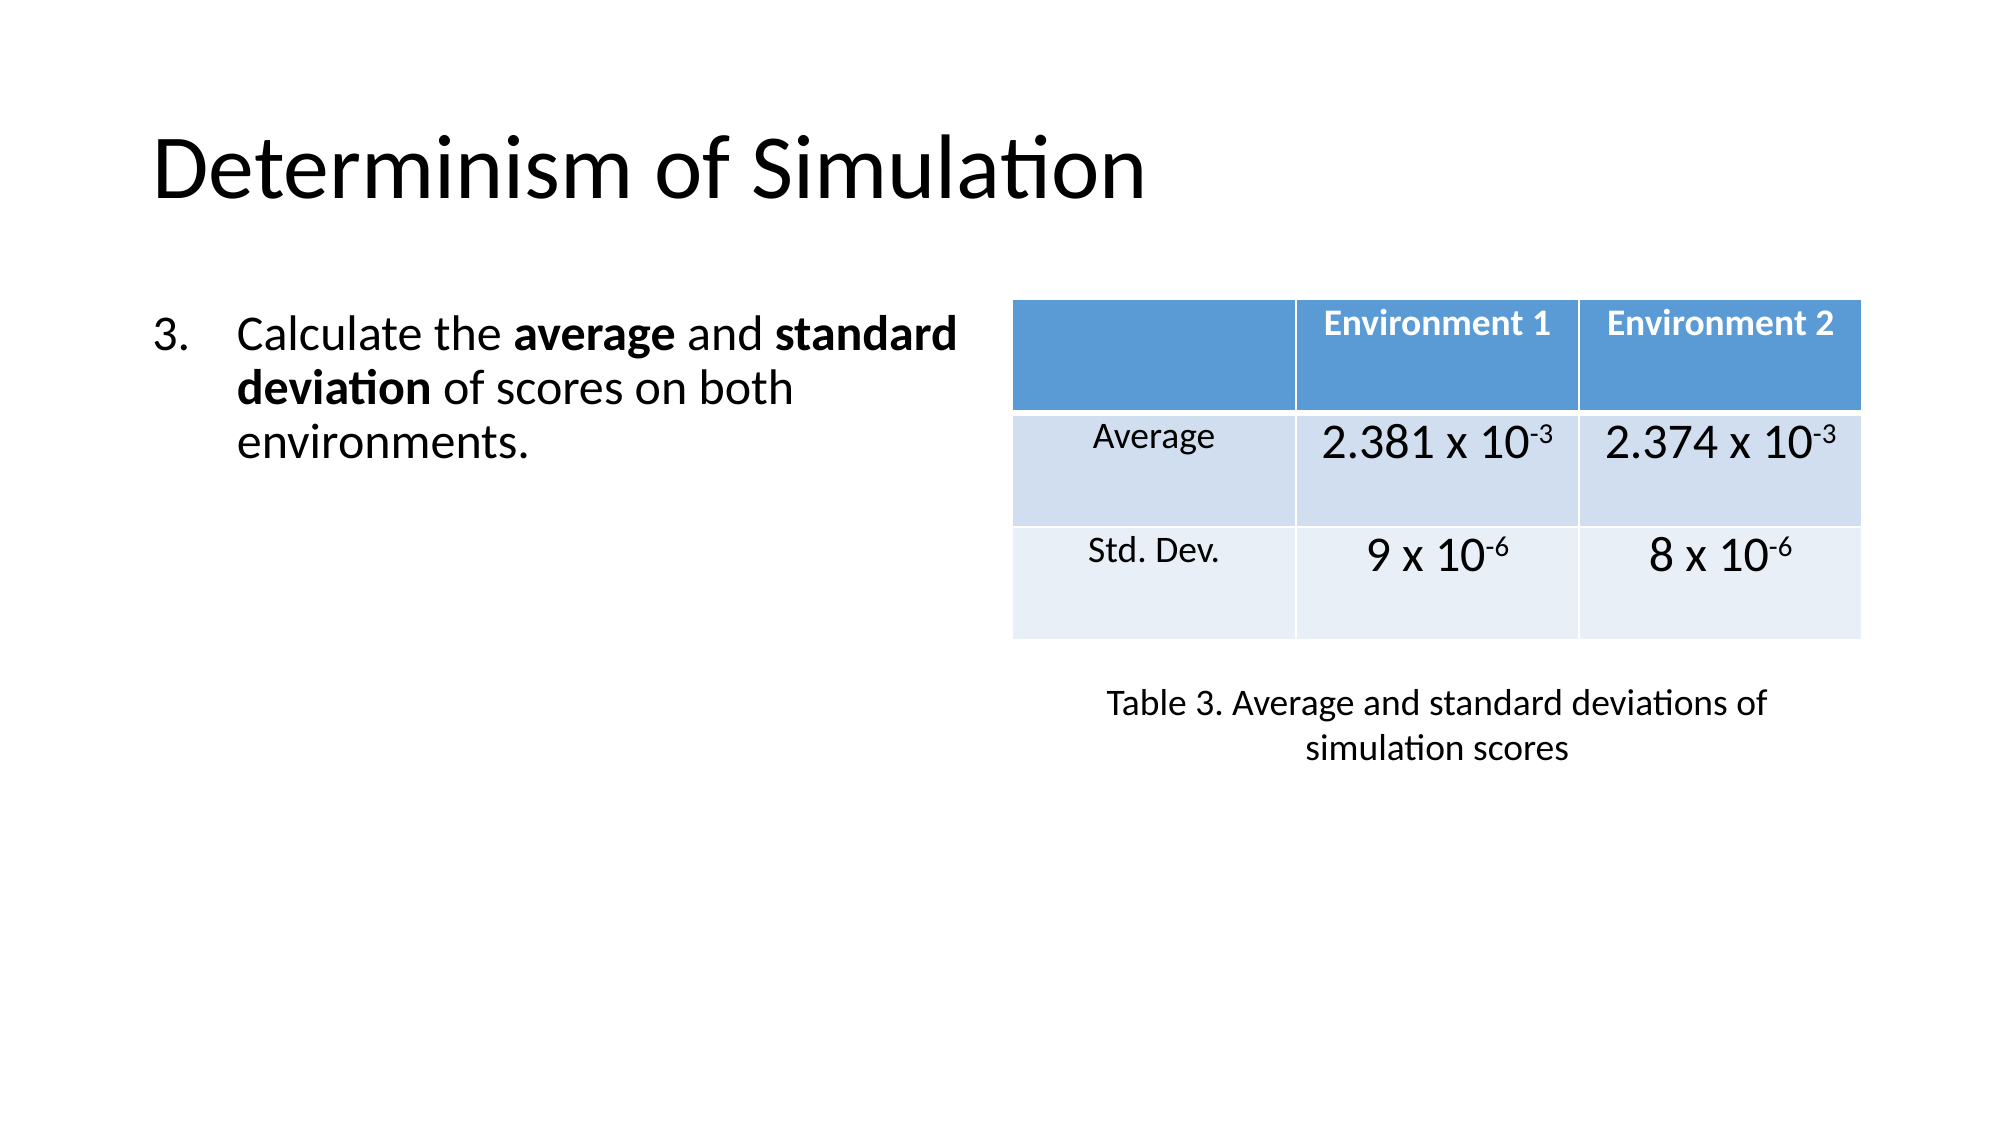

# Determinism of Simulation
Calculate the average and standard deviation of scores on both environments.
|  | Environment 1 | Environment 2 |
| --- | --- | --- |
| Average | 2.381 x 10-3 | 2.374 x 10-3 |
| Std. Dev. | 9 x 10-6 | 8 x 10-6 |
Table 3. Average and standard deviations of simulation scores